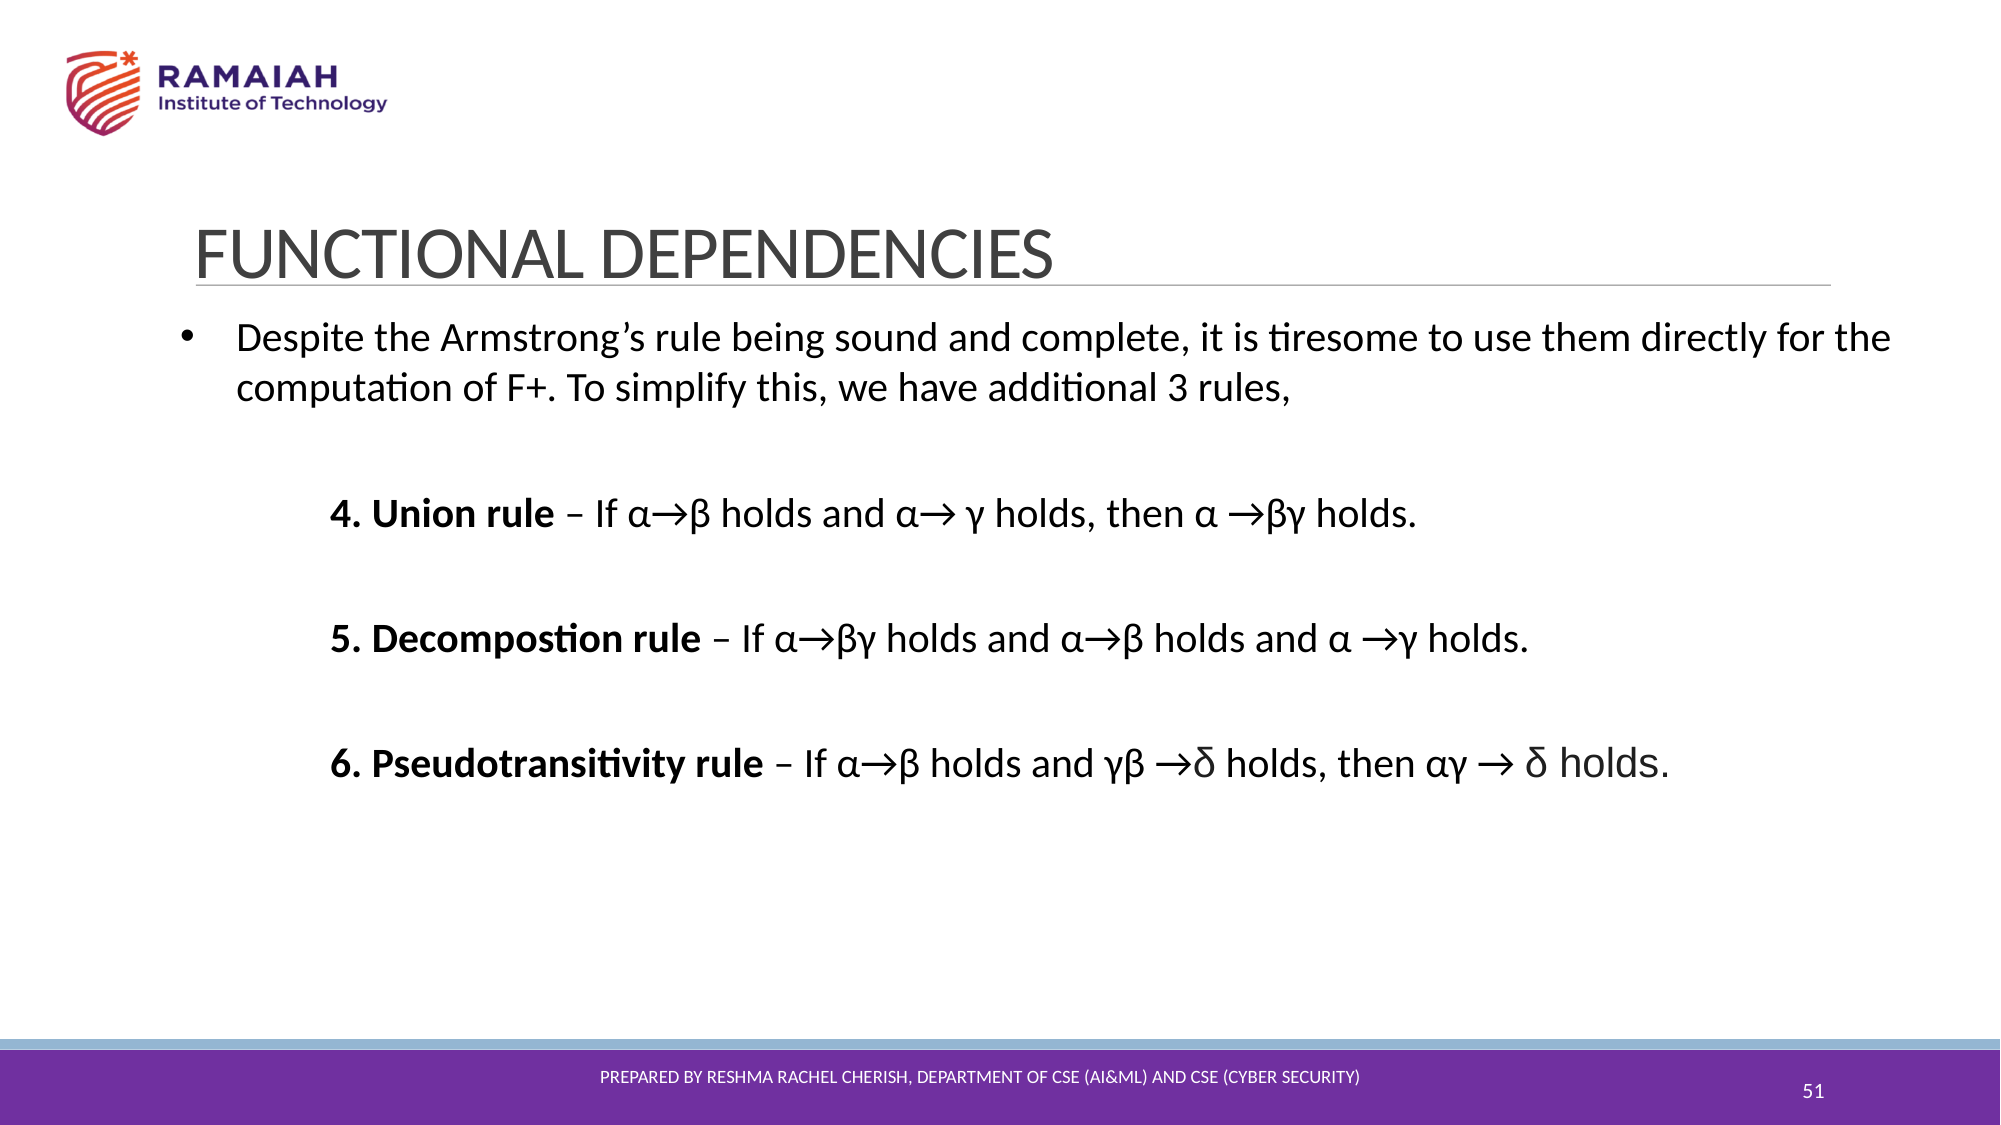

FUNCTIONAL DEPENDENCIES
Despite the Armstrong’s rule being sound and complete, it is tiresome to use them directly for the computation of F+. To simplify this, we have additional 3 rules,
4. Union rule – If α→β holds and α→ γ holds, then α →βγ holds.
5. Decompostion rule – If α→βγ holds and α→β holds and α →γ holds.
6. Pseudotransitivity rule – If α→β holds and γβ →δ holds, then αγ → δ holds.

51
Prepared By reshma Rachel cherish, Department of CSE (ai&ml) and CSE (Cyber security)